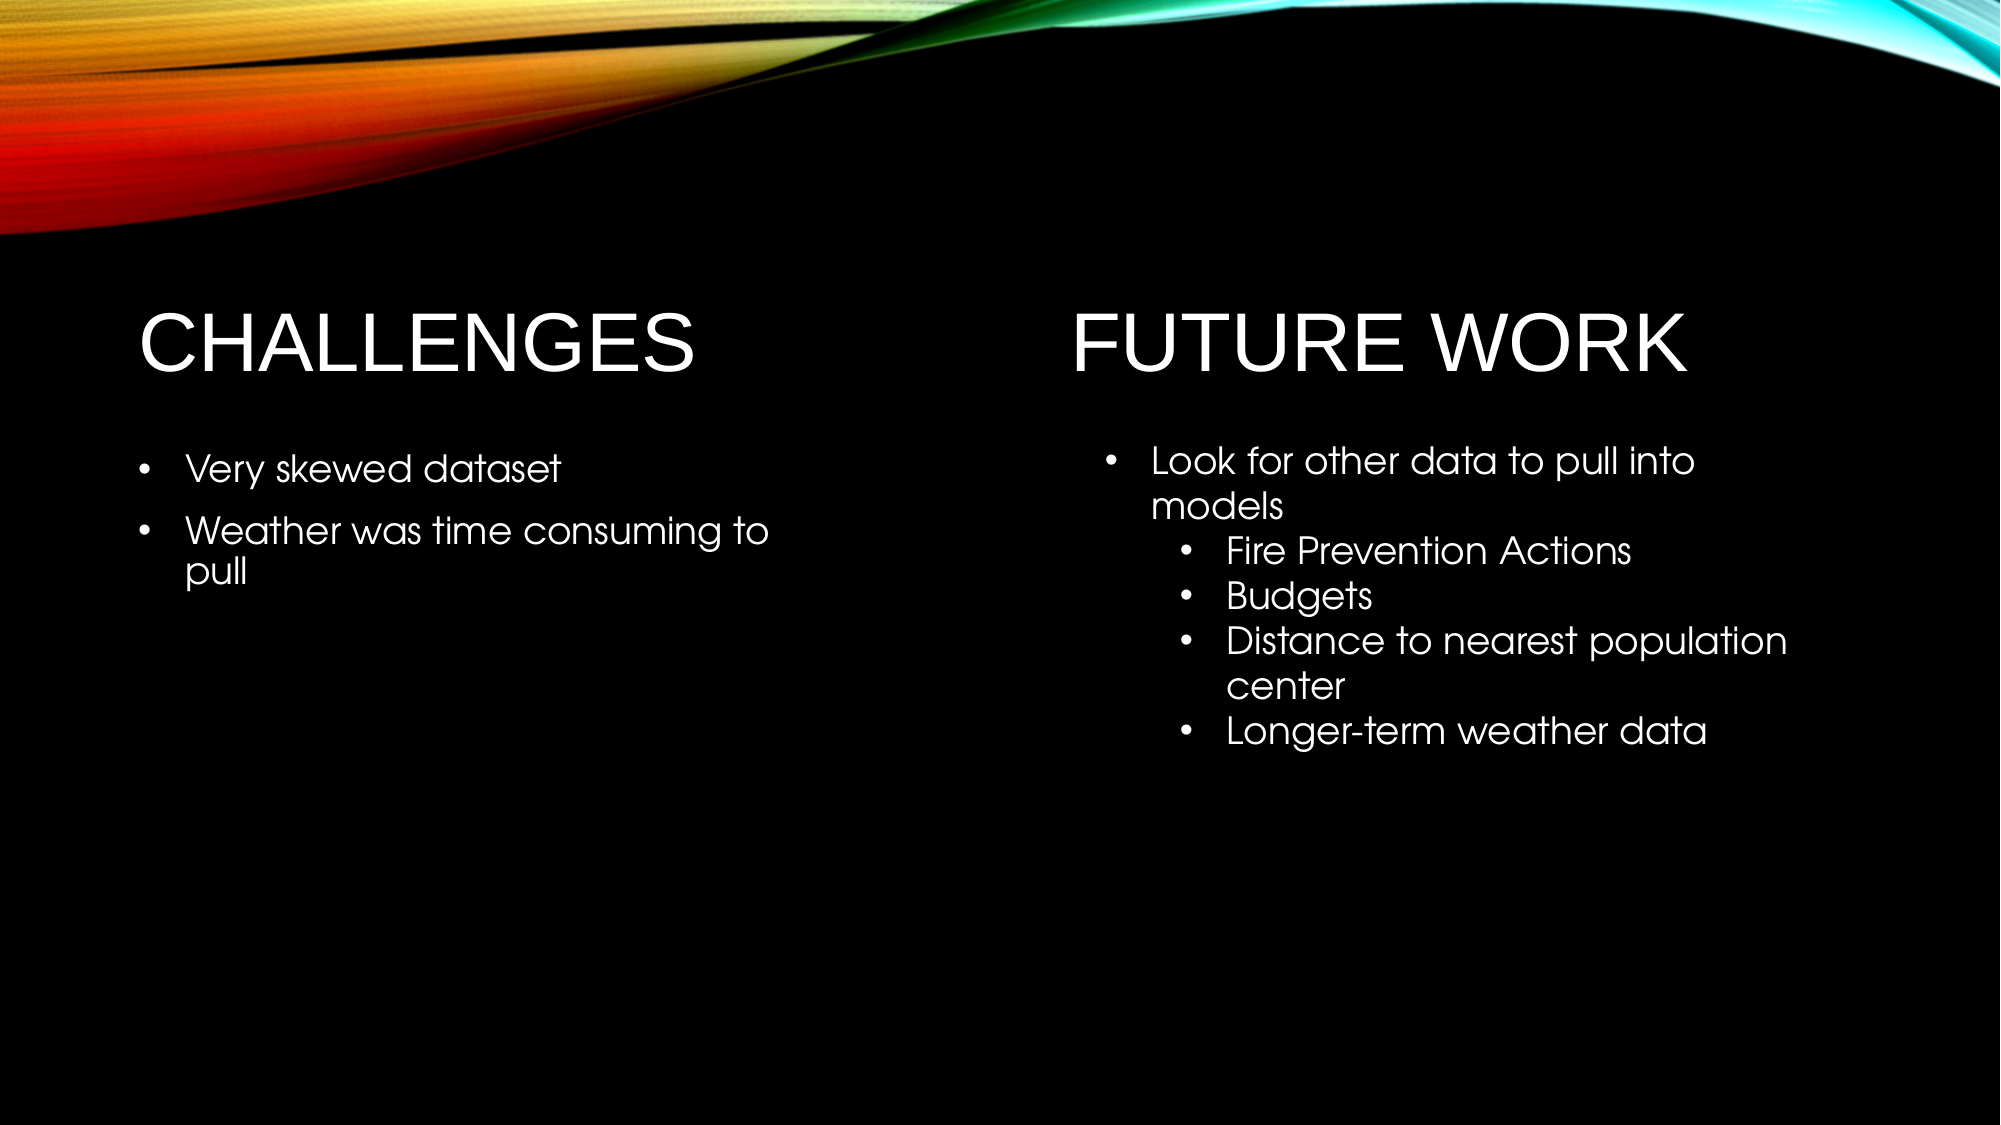

# Challenges
Future Work
Look for other data to pull into models
Fire Prevention Actions
Budgets
Distance to nearest population center
Longer-term weather data

Very skewed dataset
Weather was time consuming to pull